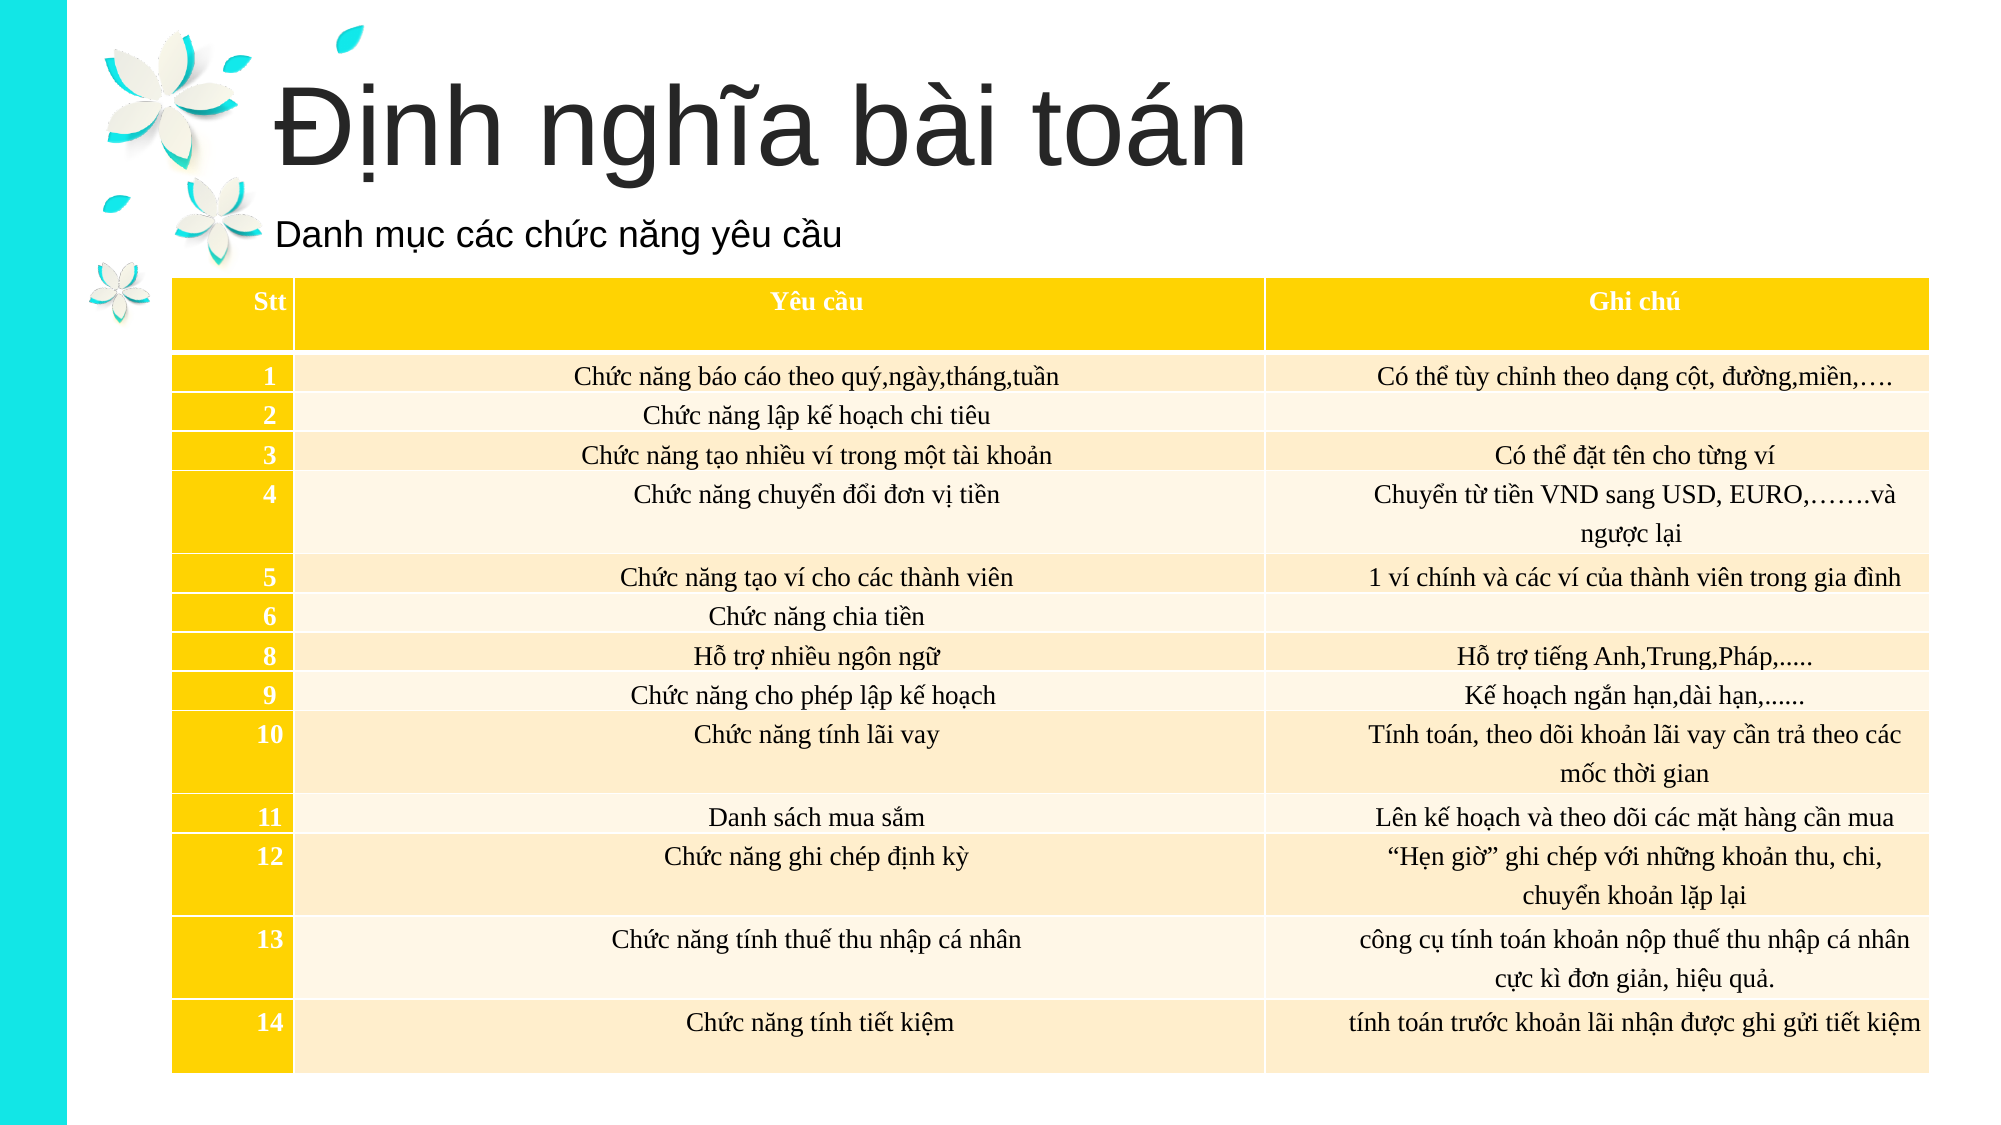

Định nghĩa bài toán
Danh mục các chức năng yêu cầu
| Stt | Yêu cầu | Ghi chú |
| --- | --- | --- |
| 1 | Chức năng báo cáo theo quý,ngày,tháng,tuần | Có thể tùy chỉnh theo dạng cột, đường,miền,…. |
| 2 | Chức năng lập kế hoạch chi tiêu |  |
| 3 | Chức năng tạo nhiều ví trong một tài khoản | Có thể đặt tên cho từng ví |
| 4 | Chức năng chuyển đổi đơn vị tiền | Chuyển từ tiền VND sang USD, EURO,…….và ngược lại |
| 5 | Chức năng tạo ví cho các thành viên | 1 ví chính và các ví của thành viên trong gia đình |
| 6 | Chức năng chia tiền |  |
| 8 | Hỗ trợ nhiều ngôn ngữ | Hỗ trợ tiếng Anh,Trung,Pháp,..... |
| 9 | Chức năng cho phép lập kế hoạch | Kế hoạch ngắn hạn,dài hạn,...... |
| 10 | Chức năng tính lãi vay | Tính toán, theo dõi khoản lãi vay cần trả theo các mốc thời gian |
| 11 | Danh sách mua sắm | Lên kế hoạch và theo dõi các mặt hàng cần mua |
| 12 | Chức năng ghi chép định kỳ | “Hẹn giờ” ghi chép với những khoản thu, chi, chuyển khoản lặp lại |
| 13 | Chức năng tính thuế thu nhập cá nhân | công cụ tính toán khoản nộp thuế thu nhập cá nhân cực kì đơn giản, hiệu quả. |
| 14 | Chức năng tính tiết kiệm | tính toán trước khoản lãi nhận được ghi gửi tiết kiệm |